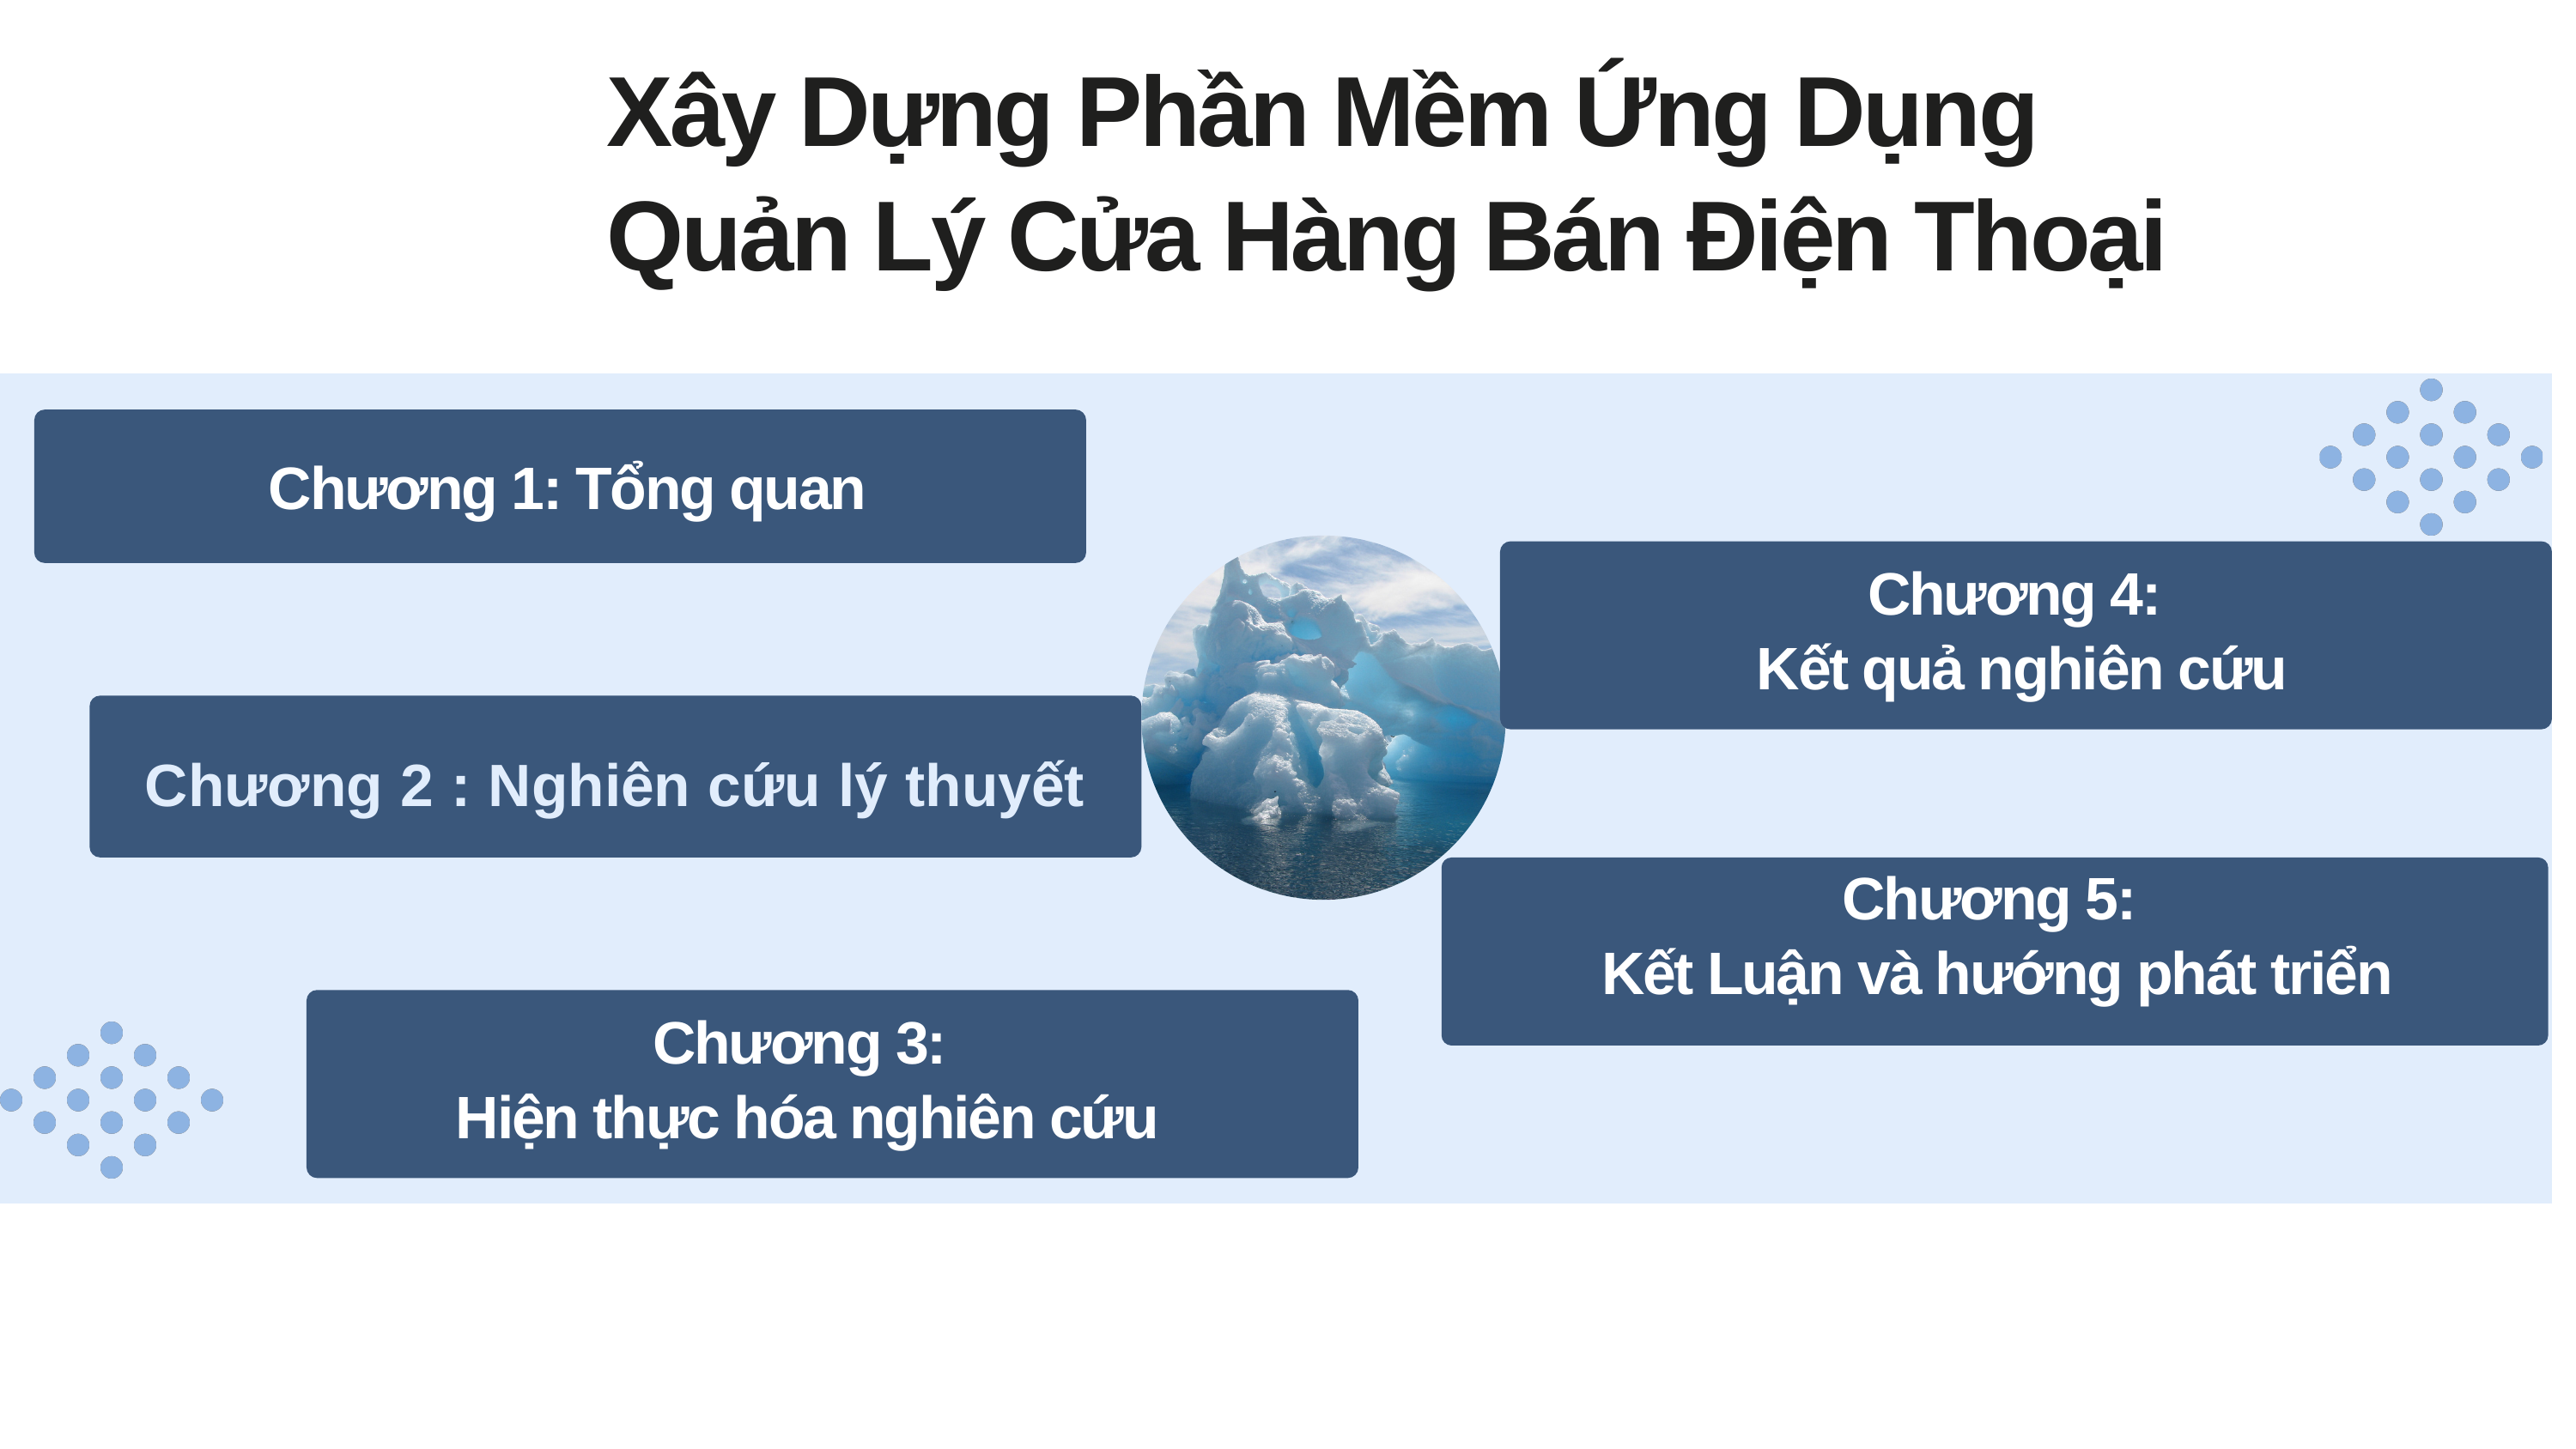

Xây Dựng Phần Mềm Ứng Dụng Quản Lý Cửa Hàng Bán Điện Thoại

Chương 1: Tổng quan

Chương 4:
Kết quả nghiên cứu

Chương 2 : Nghiên cứu lý thuyết
Chương 5:
Kết Luận và hướng phát triển

Chương 3:
Hiện thực hóa nghiên cứu